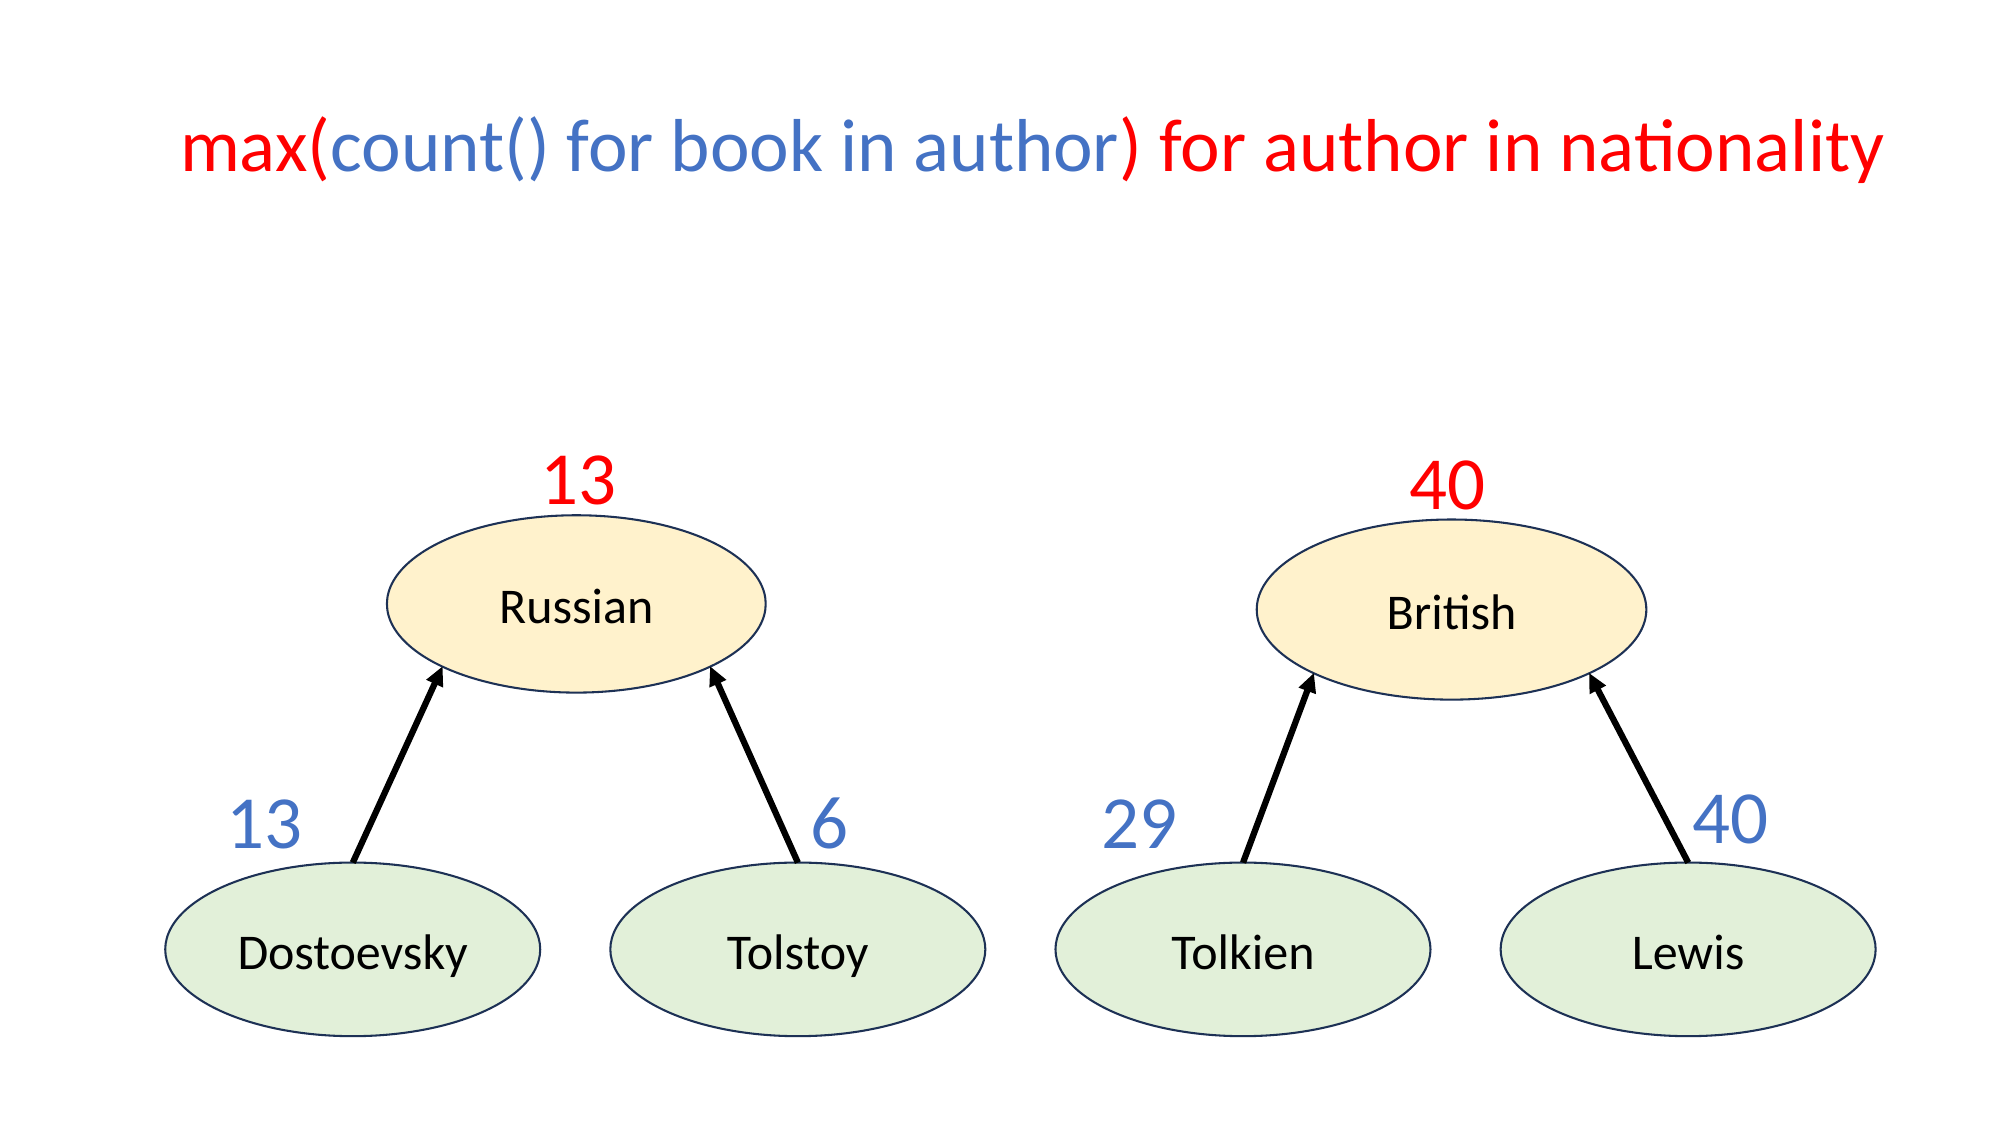

max(count() for book in author) for author in nationality
13
40
Russian
British
40
29
13
6
Lewis
Tolstoy
Tolkien
Dostoevsky